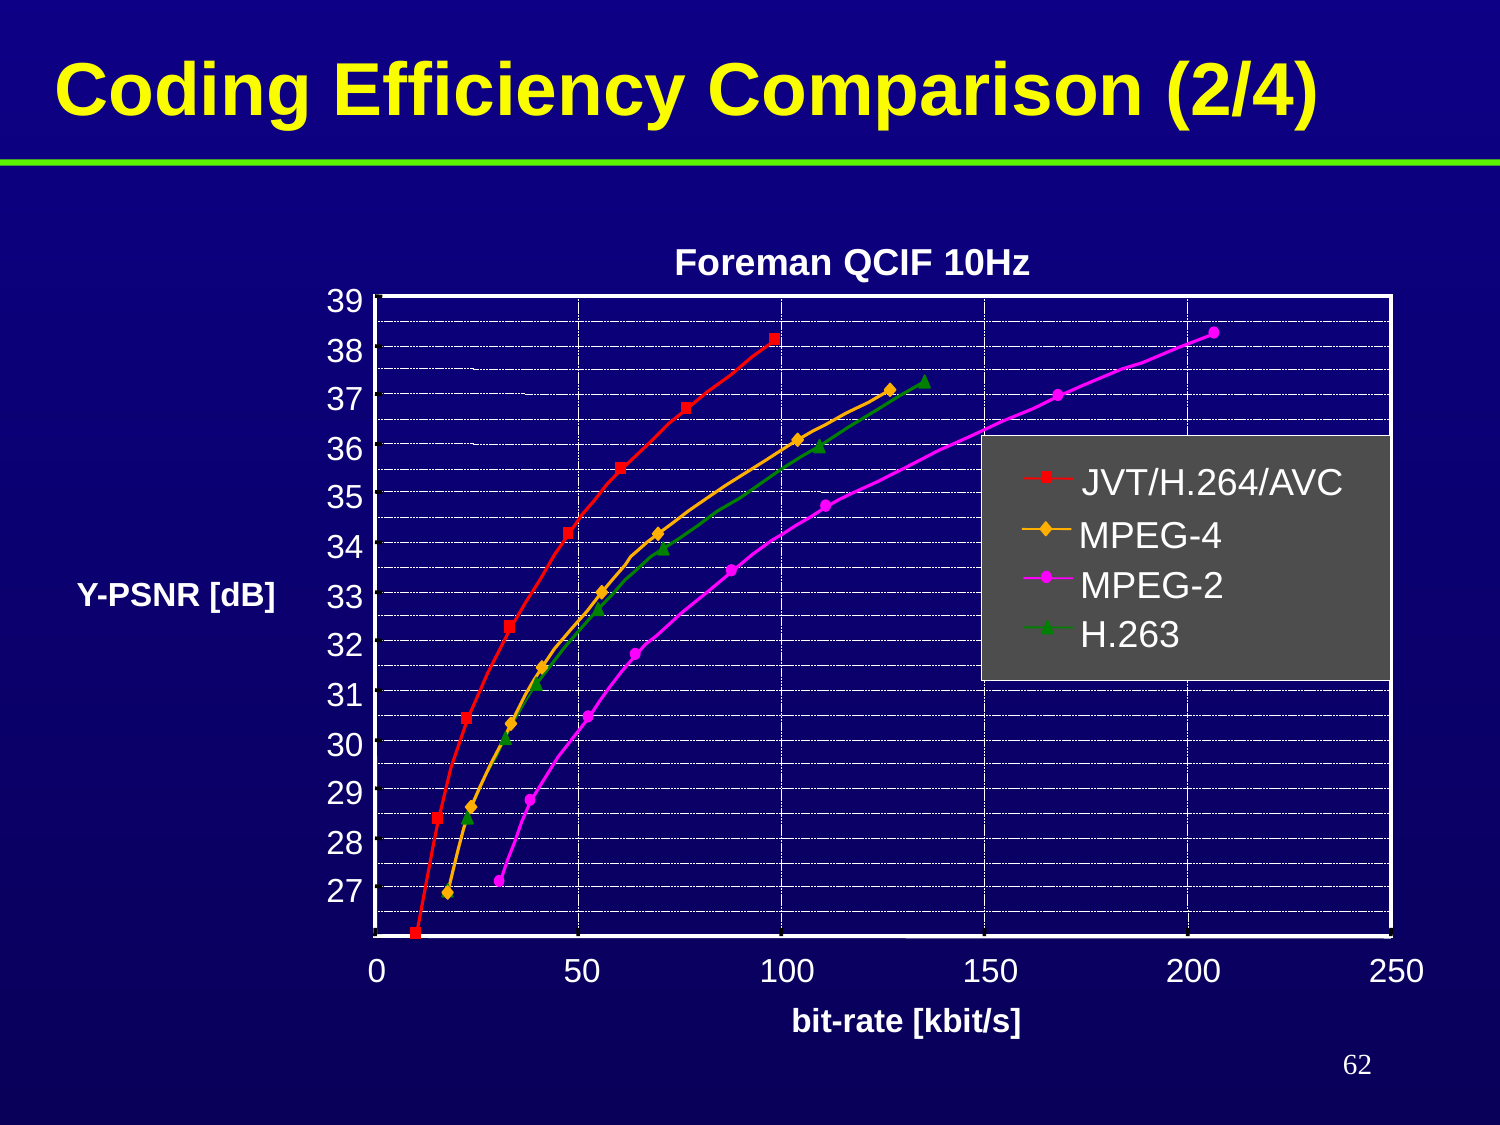

# Coding Efficiency Comparison (2/4)
Foreman QCIF 10Hz
39

38

37

36

JVT/H.264/AVC

35

MPEG-4

34

MPEG-2

Y-PSNR [dB]
33

H.263

32

31

30

29

28

27

0
50
100
150
200
250
bit-rate [kbit/s]
62